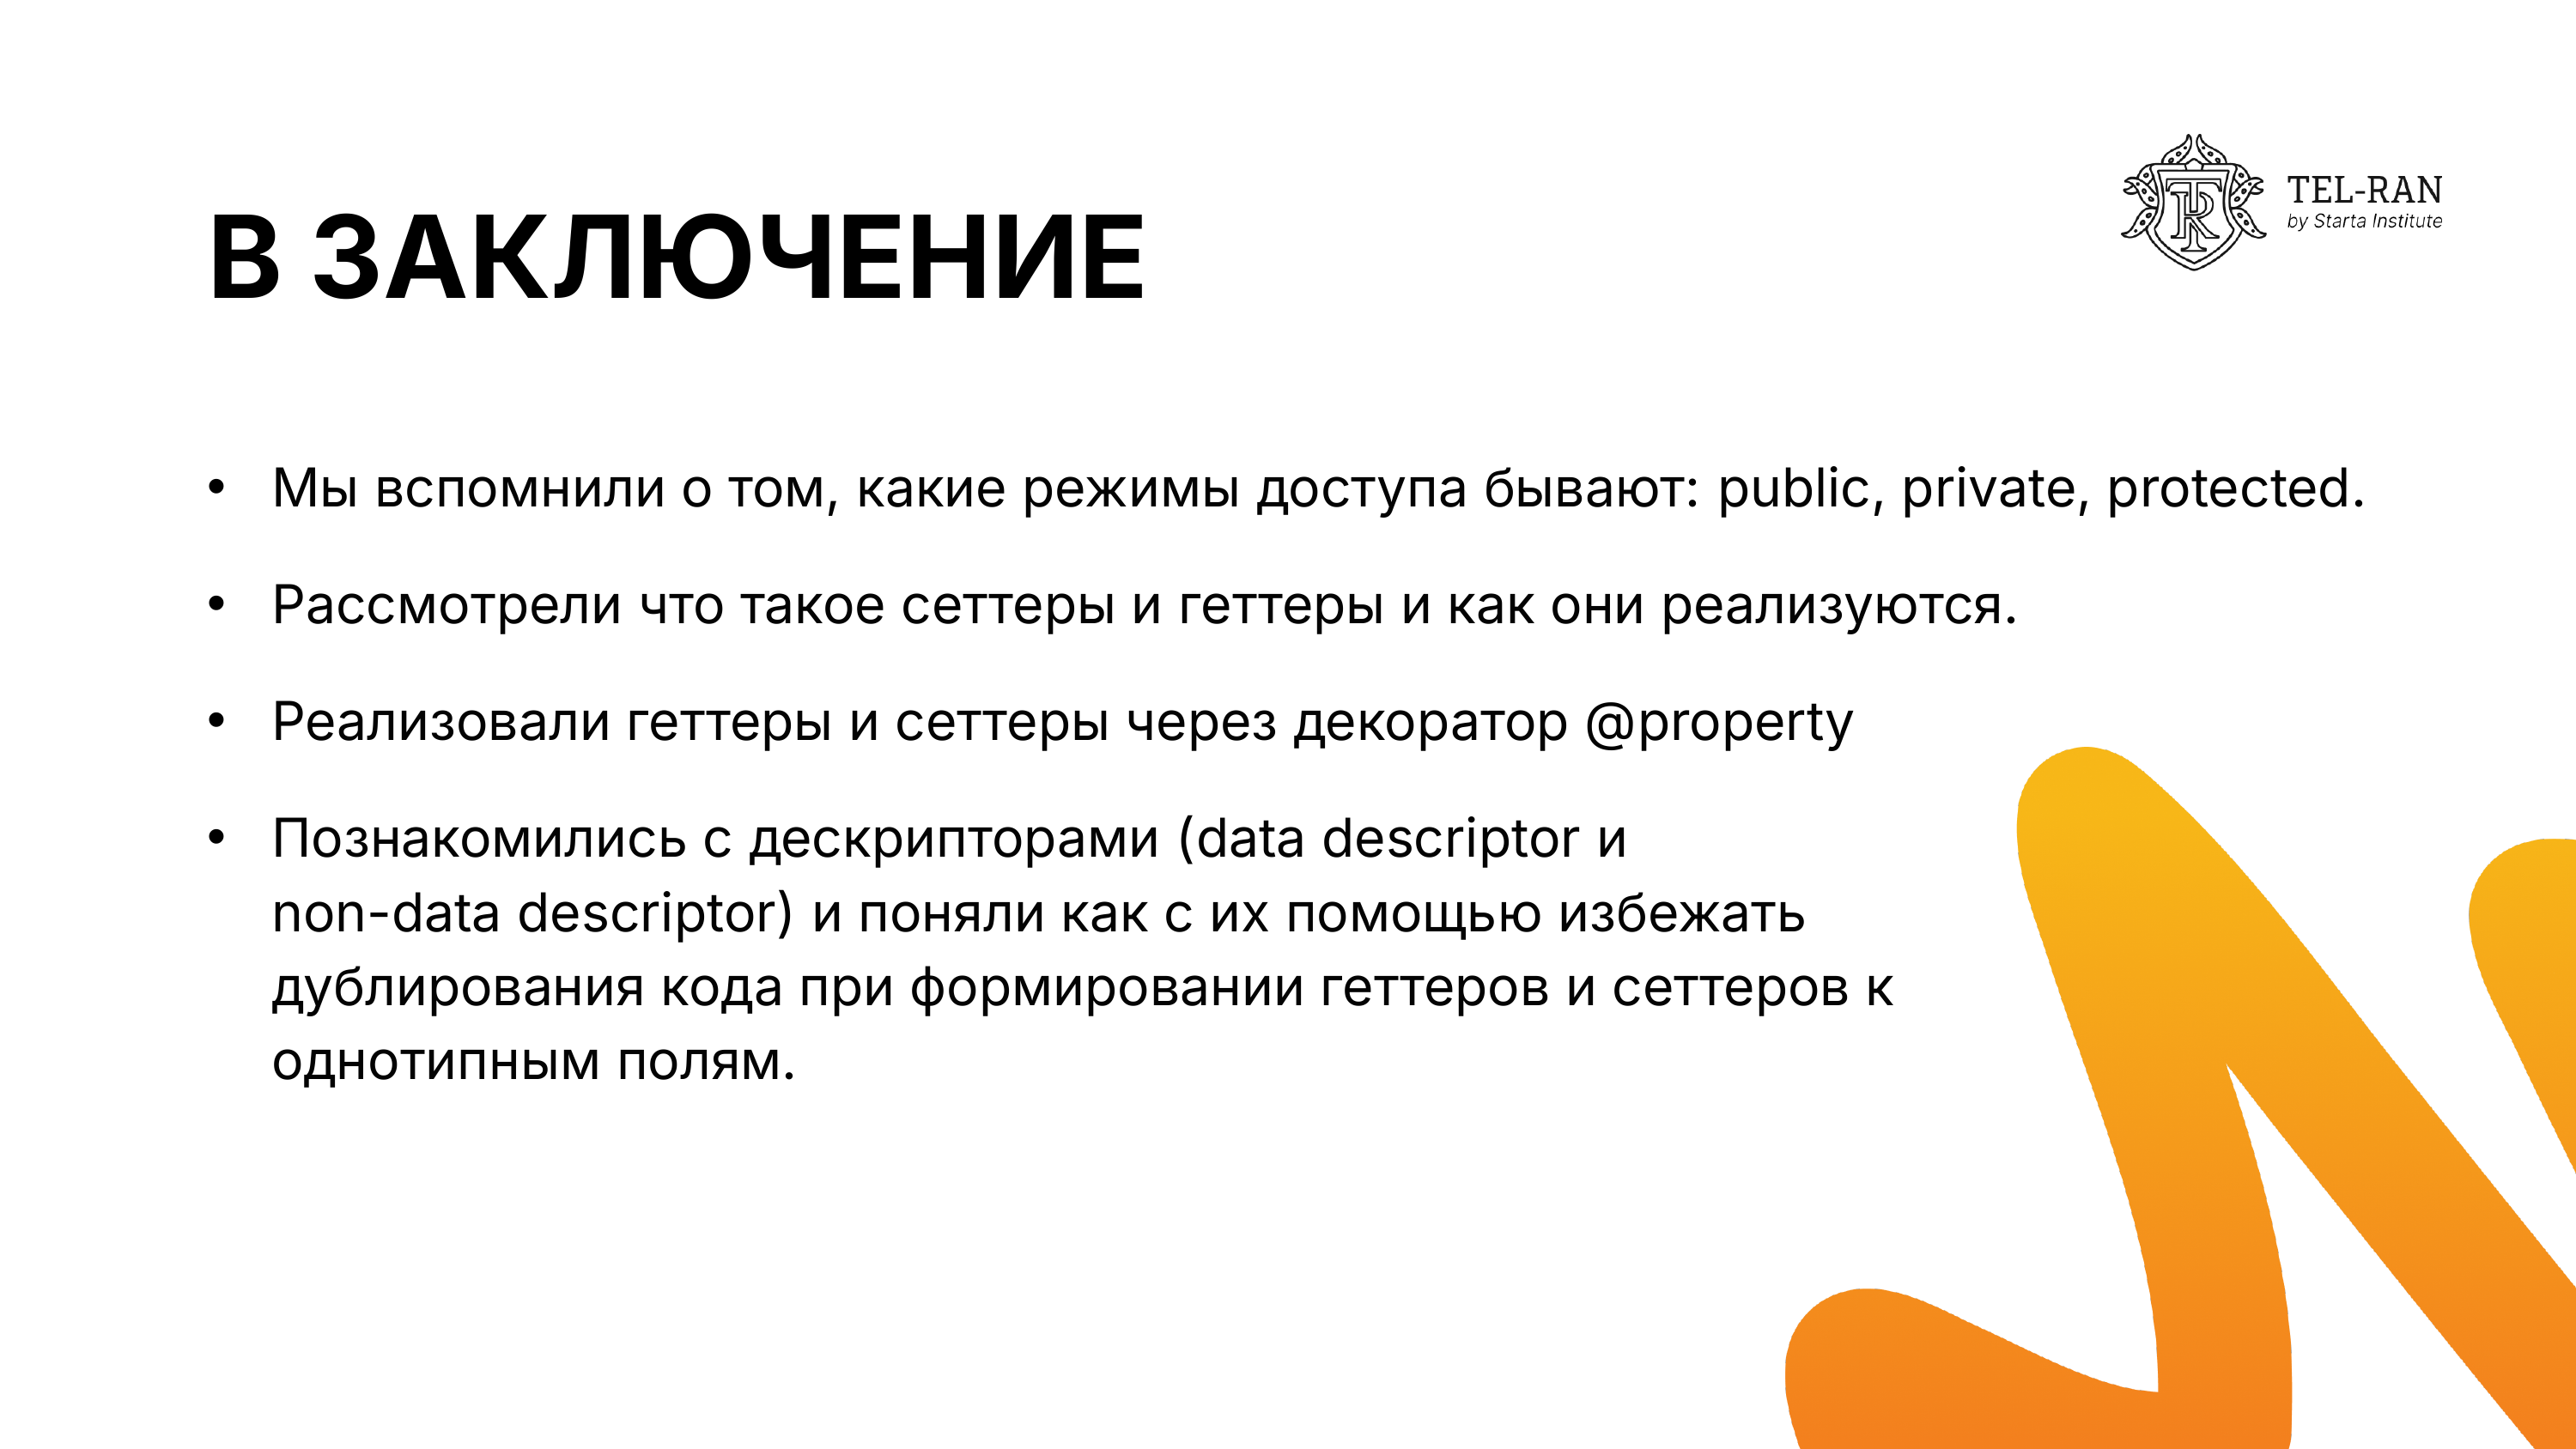

В ЗАКЛЮЧЕНИЕ
Мы вспомнили о том, какие режимы доступа бывают: public, private, protected.
Рассмотрели что такое сеттеры и геттеры и как они реализуются.
Реализовали геттеры и сеттеры через декоратор @property
Познакомились с дескрипторами (data descriptor и
non-data descriptor) и поняли как с их помощью избежать
дублирования кода при формировании геттеров и сеттеров к
однотипным полям.